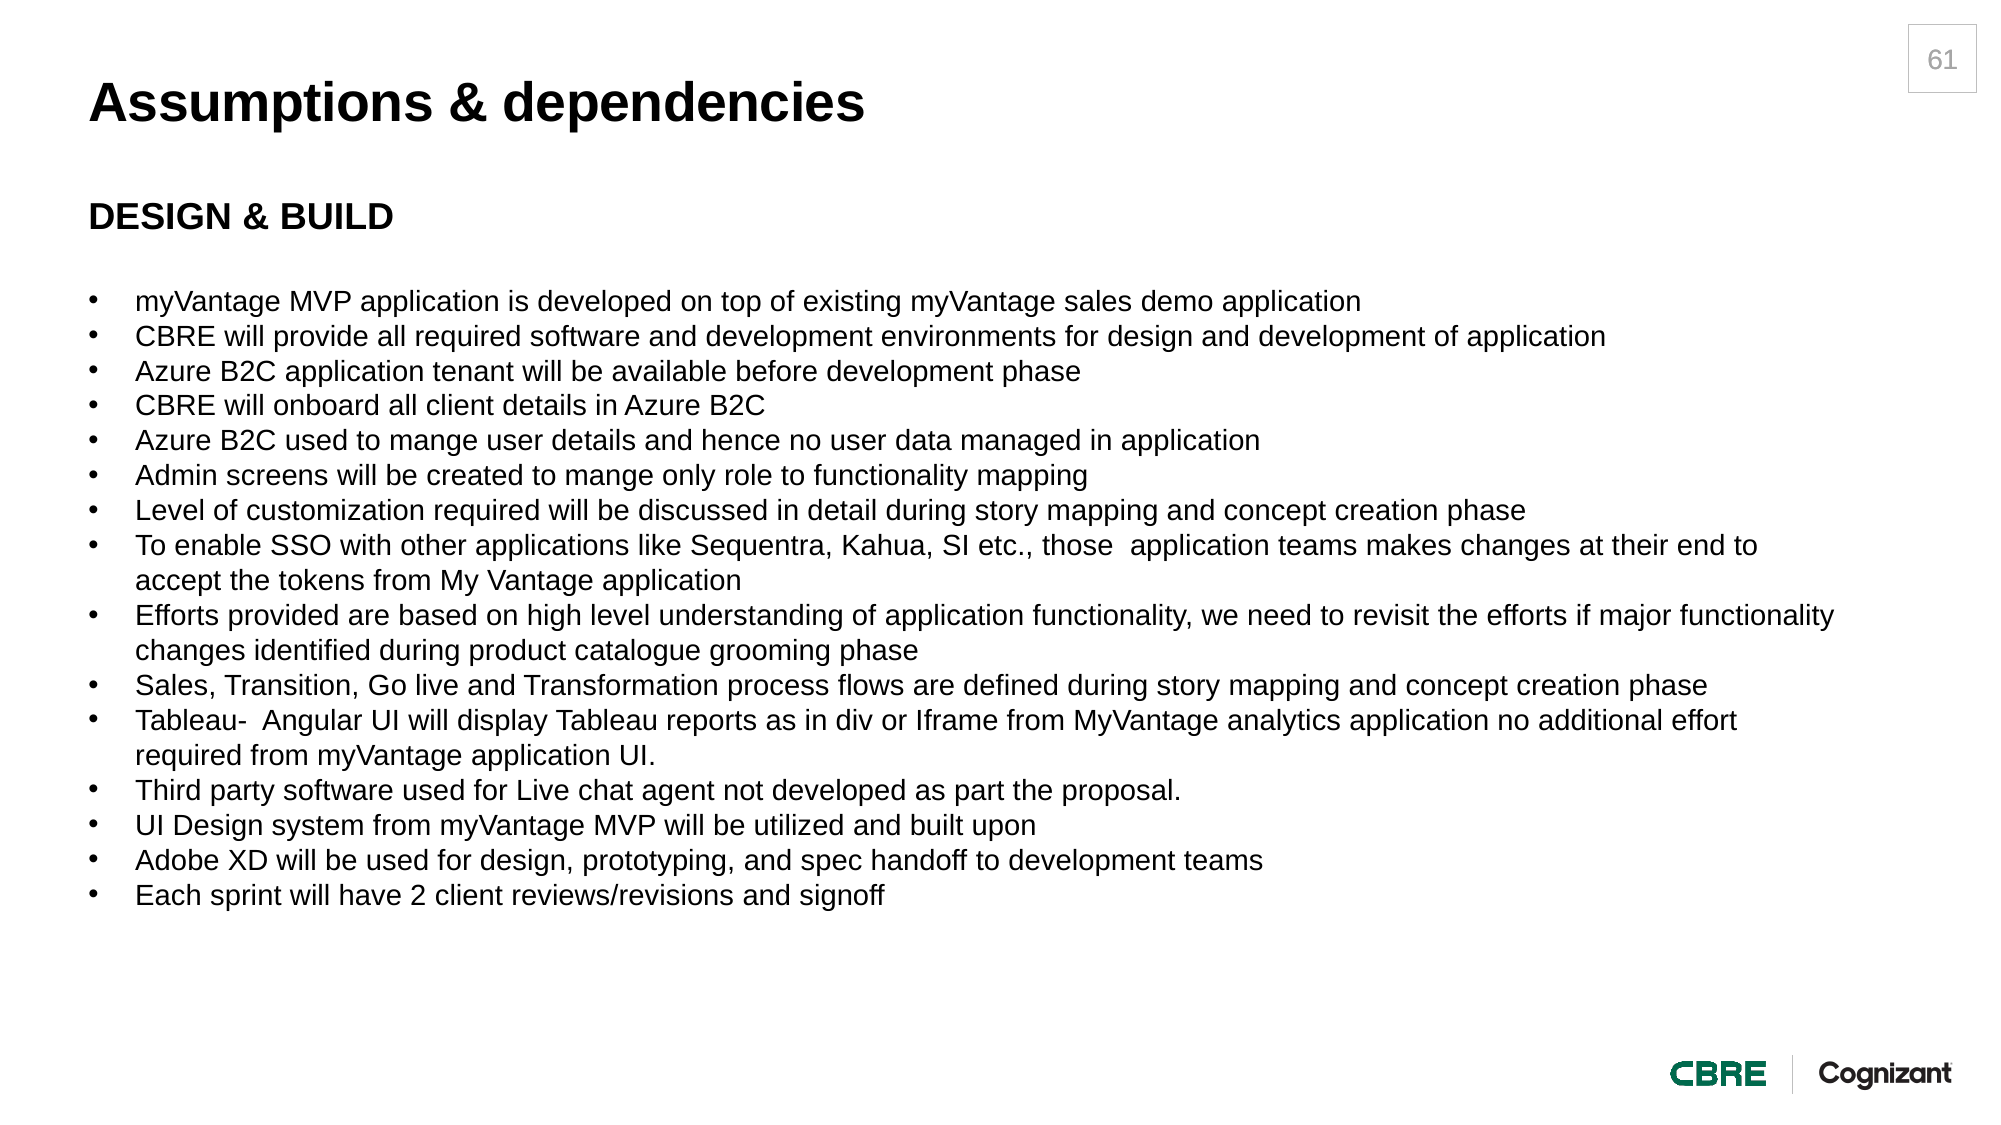

61
# Assumptions & dependencies
DESIGN & BUILD

myVantage MVP application is developed on top of existing myVantage sales demo application
CBRE will provide all required software and development environments for design and development of application
Azure B2C application tenant will be available before development phase
CBRE will onboard all client details in Azure B2C
Azure B2C used to mange user details and hence no user data managed in application
Admin screens will be created to mange only role to functionality mapping
Level of customization required will be discussed in detail during story mapping and concept creation phase
To enable SSO with other applications like Sequentra, Kahua, SI etc., those  application teams makes changes at their end to accept the tokens from My Vantage application
Efforts provided are based on high level understanding of application functionality, we need to revisit the efforts if major functionality changes identified during product catalogue grooming phase
Sales, Transition, Go live and Transformation process flows are defined during story mapping and concept creation phase
Tableau-  Angular UI will display Tableau reports as in div or Iframe from MyVantage analytics application no additional effort required from myVantage application UI.
Third party software used for Live chat agent not developed as part the proposal.
UI Design system from myVantage MVP will be utilized and built upon
Adobe XD will be used for design, prototyping, and spec handoff to development teams
Each sprint will have 2 client reviews/revisions and signoff